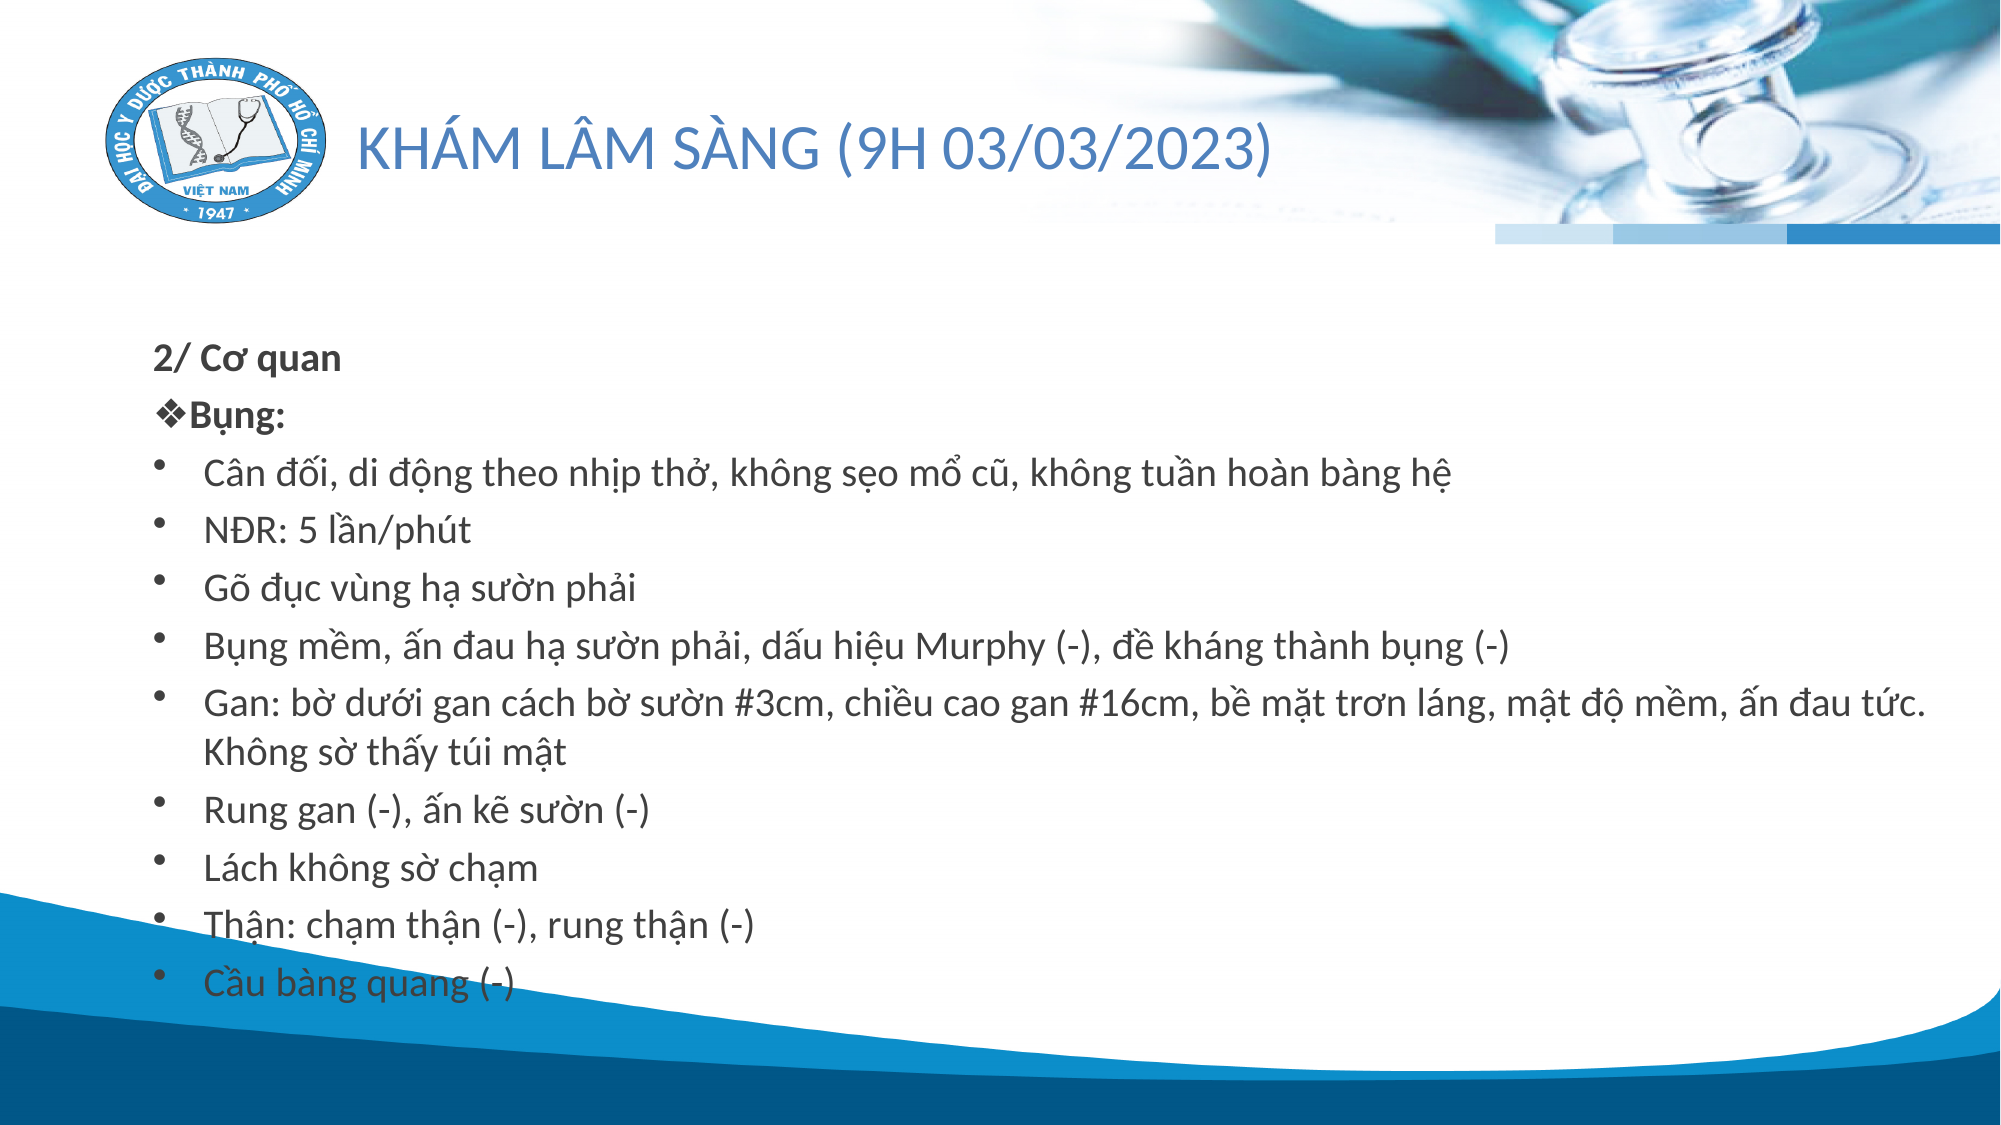

# KHÁM LÂM SÀNG (9H 03/03/2023)
2/ Cơ quan
❖Bụng:
Cân đối, di động theo nhịp thở, không sẹo mổ cũ, không tuần hoàn bàng hệ
NĐR: 5 lần/phút
Gõ đục vùng hạ sườn phải
Bụng mềm, ấn đau hạ sườn phải, dấu hiệu Murphy (-), đề kháng thành bụng (-)
Gan: bờ dưới gan cách bờ sườn #3cm, chiều cao gan #16cm, bề mặt trơn láng, mật độ mềm, ấn đau tức. Không sờ thấy túi mật
Rung gan (-), ấn kẽ sườn (-)
Lách không sờ chạm
Thận: chạm thận (-), rung thận (-)
Cầu bàng quang (-)